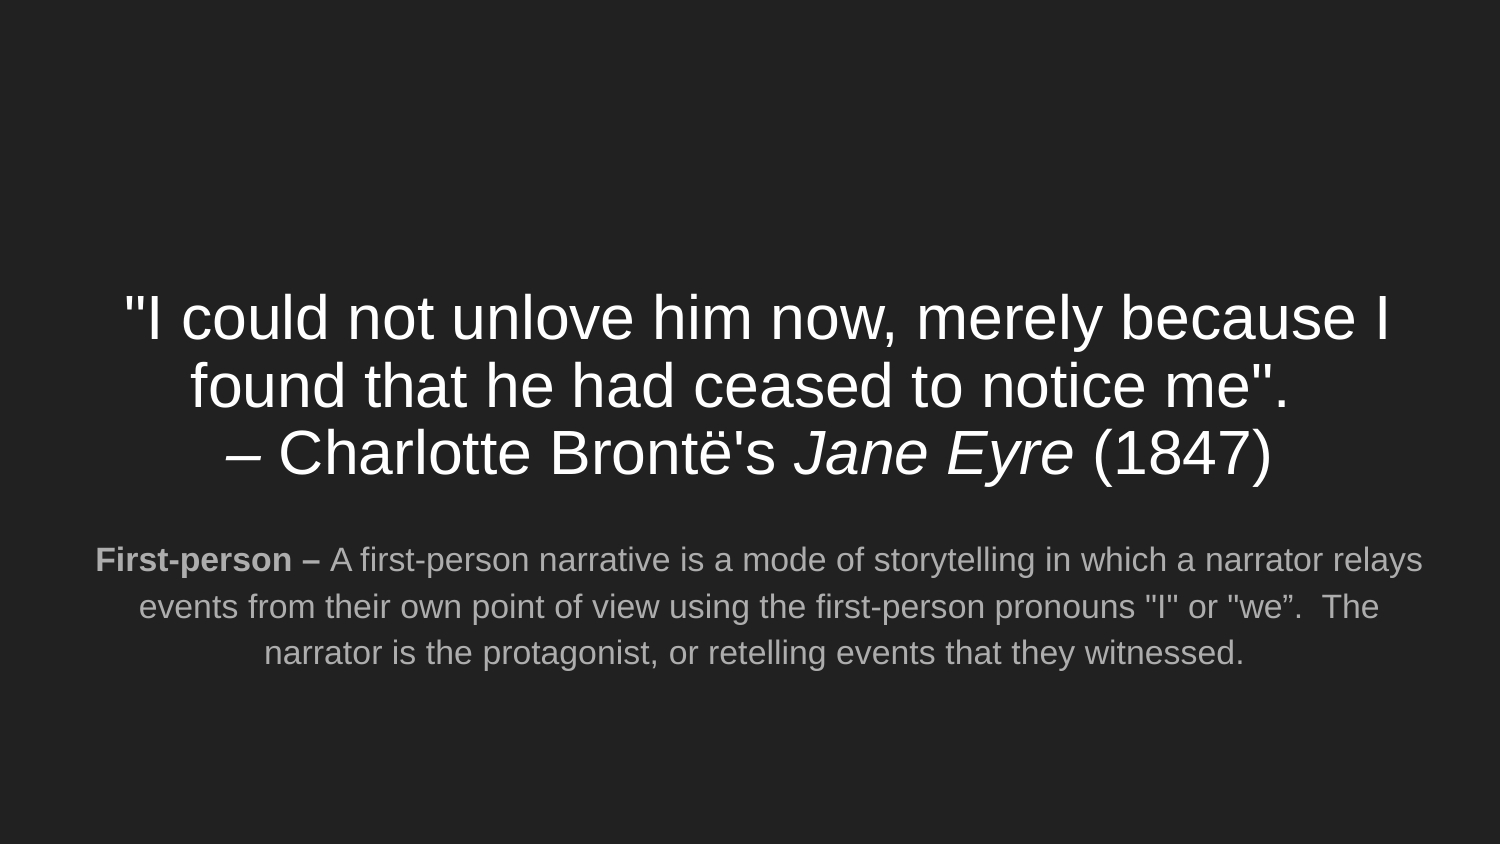

# "I could not unlove him now, merely because I found that he had ceased to notice me". – Charlotte Brontë's Jane Eyre (1847)
First-person – A first-person narrative is a mode of storytelling in which a narrator relays events from their own point of view using the first-person pronouns "I" or "we”.  The narrator is the protagonist, or retelling events that they witnessed.